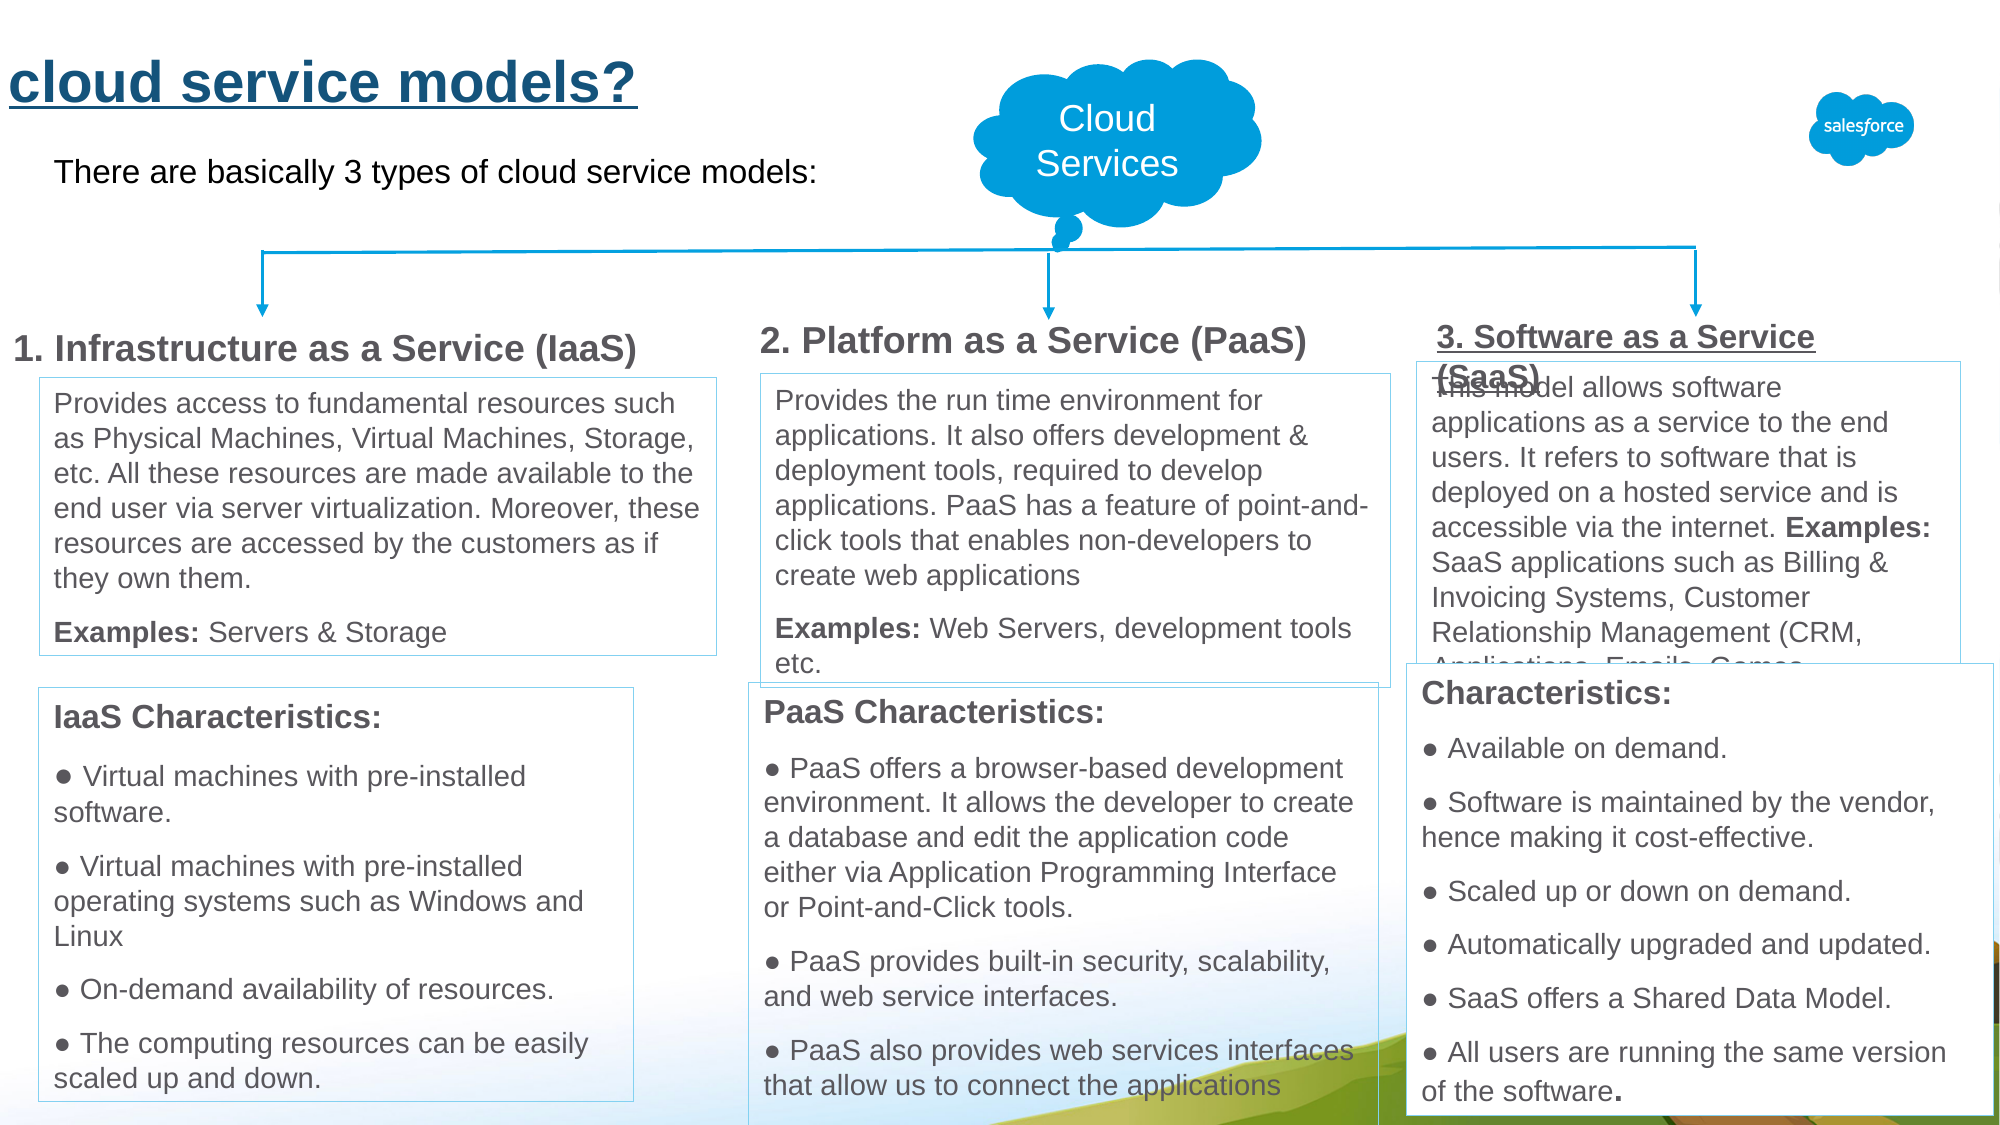

cloud service models?
Cloud Services
There are basically 3 types of cloud service models:
2. Platform as a Service (PaaS)
3. Software as a Service (SaaS)
1. Infrastructure as a Service (IaaS)
This model allows software applications as a service to the end users. It refers to software that is deployed on a hosted service and is accessible via the internet. Examples: SaaS applications such as Billing & Invoicing Systems, Customer Relationship Management (CRM, Applications, Emails, Games
Provides the run time environment for applications. It also offers development & deployment tools, required to develop applications. PaaS has a feature of point-and-click tools that enables non-developers to create web applications
Examples: Web Servers, development tools etc.
Provides access to fundamental resources such as Physical Machines, Virtual Machines, Storage, etc. All these resources are made available to the end user via server virtualization. Moreover, these resources are accessed by the customers as if they own them.
Examples: Servers & Storage
Characteristics:
● Available on demand.
● Software is maintained by the vendor, hence making it cost-effective.
● Scaled up or down on demand.
● Automatically upgraded and updated.
● SaaS offers a Shared Data Model.
● All users are running the same version of the software.
PaaS Characteristics:
● PaaS offers a browser-based development environment. It allows the developer to create a database and edit the application code either via Application Programming Interface or Point-and-Click tools.
● PaaS provides built-in security, scalability, and web service interfaces.
● PaaS also provides web services interfaces that allow us to connect the applications
outside the platform
IaaS Characteristics:
● Virtual machines with pre-installed software.
● Virtual machines with pre-installed operating systems such as Windows and Linux
● On-demand availability of resources.
● The computing resources can be easily scaled up and down.